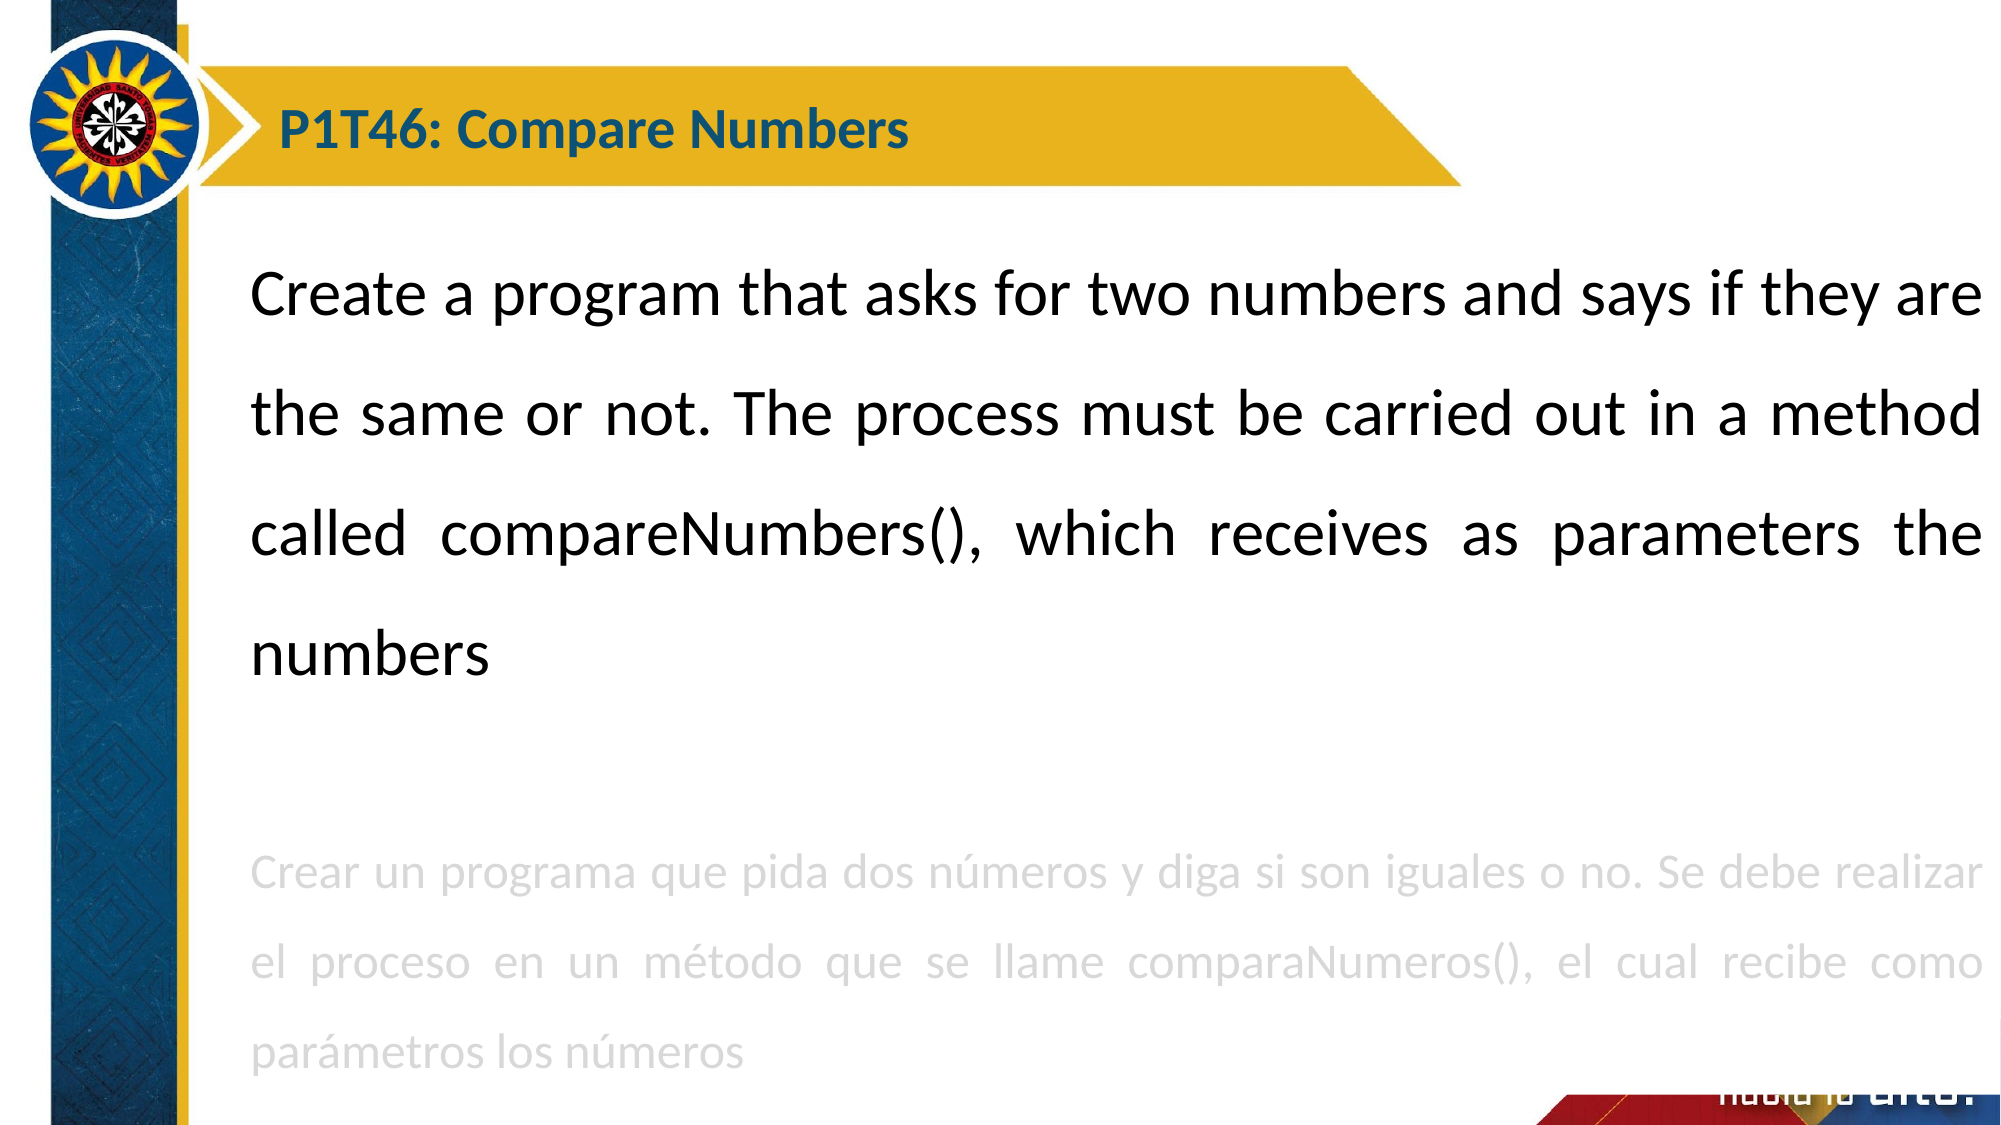

P1T46: Compare Numbers
Create a program that asks for two numbers and says if they are the same or not. The process must be carried out in a method called compareNumbers(), which receives as parameters the numbers

Crear un programa que pida dos números y diga si son iguales o no. Se debe realizar el proceso en un método que se llame comparaNumeros(), el cual recibe como parámetros los números